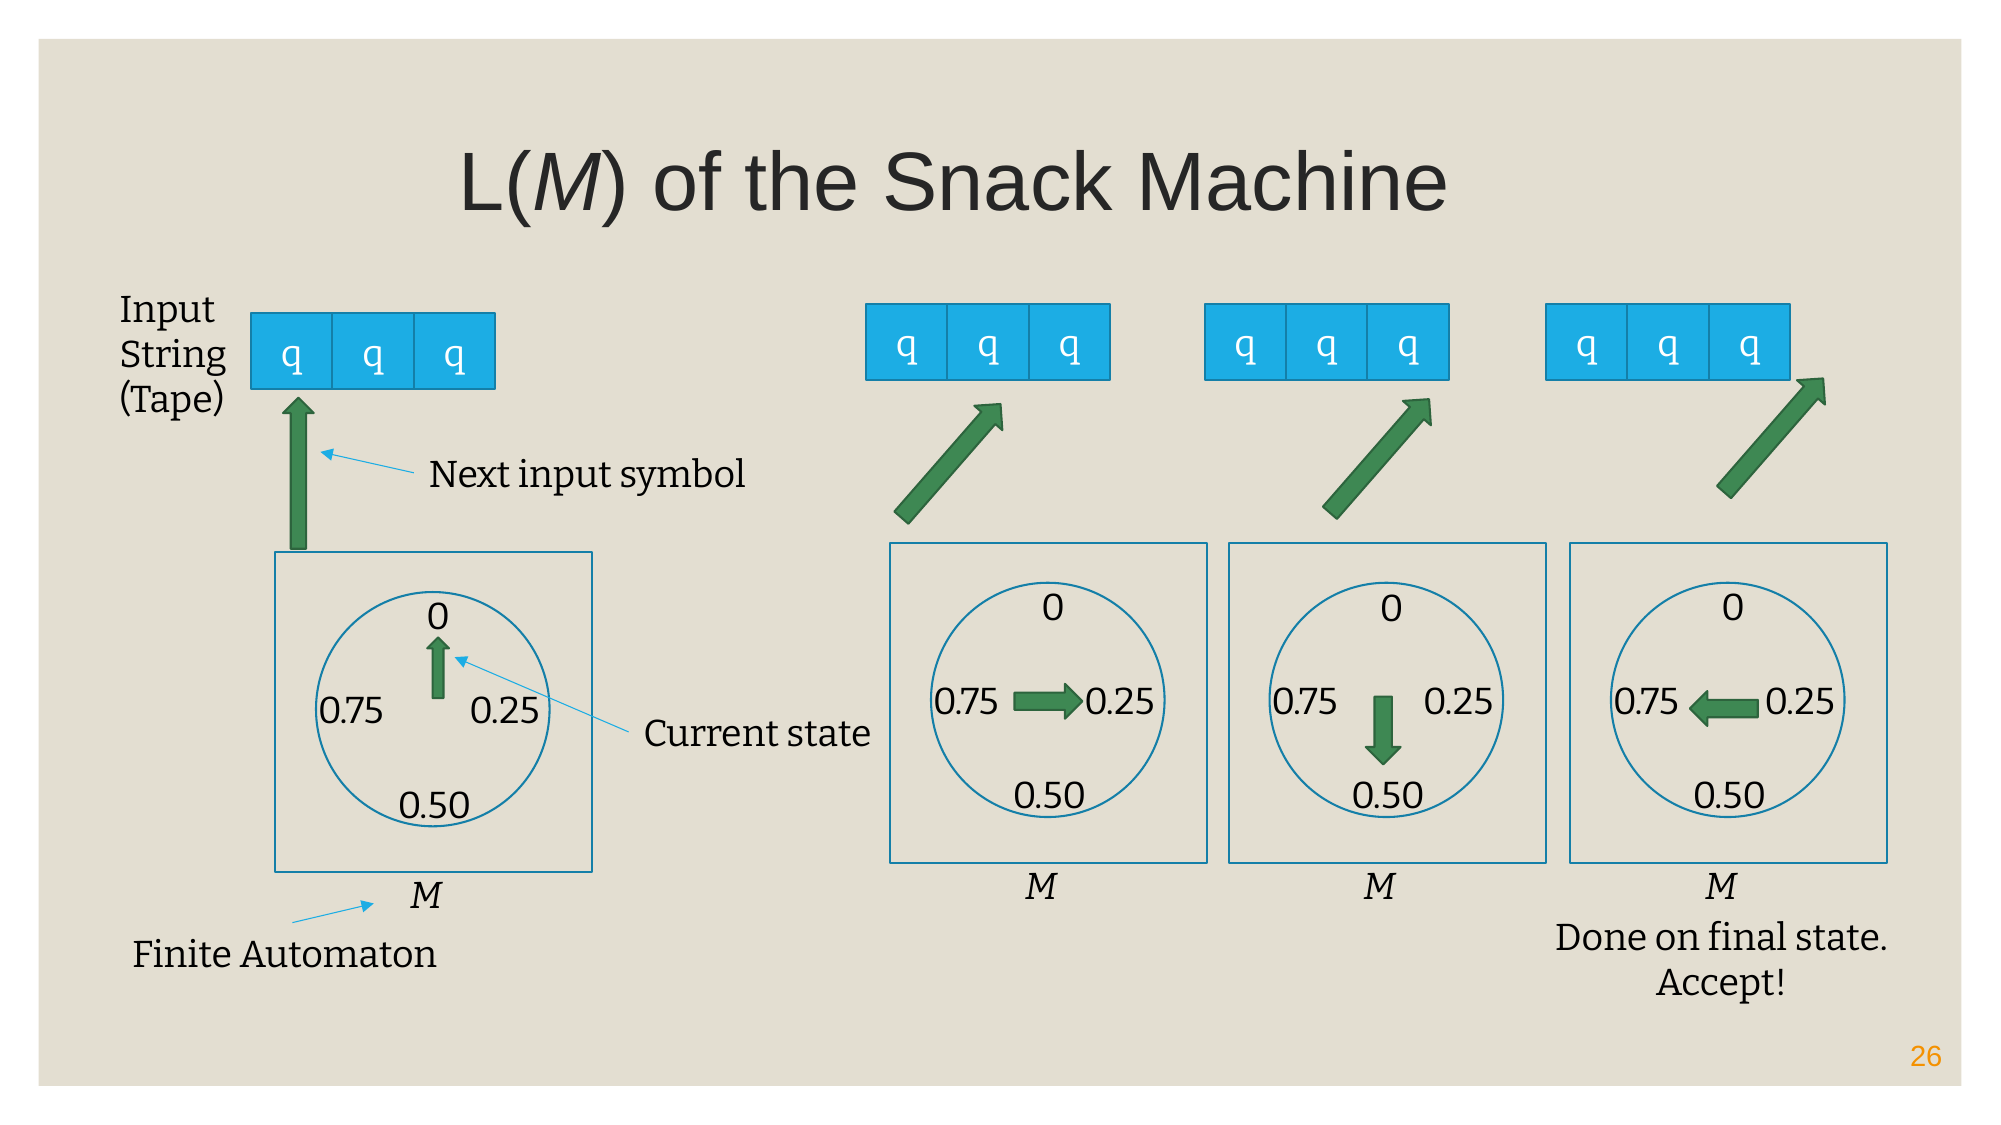

# L(M) of the Snack Machine
Input
String
(Tape)
q
q
q
q
q
q
q
q
q
q
q
q

Next input symbol

0

0
0

0

0.75
0.25
0.75
0.25
0.75
0.25
0.75
0.25

Current state
0.50
0.50
0.50
0.50
M
M
M
M
Done on final state. Accept!
Finite Automaton
26